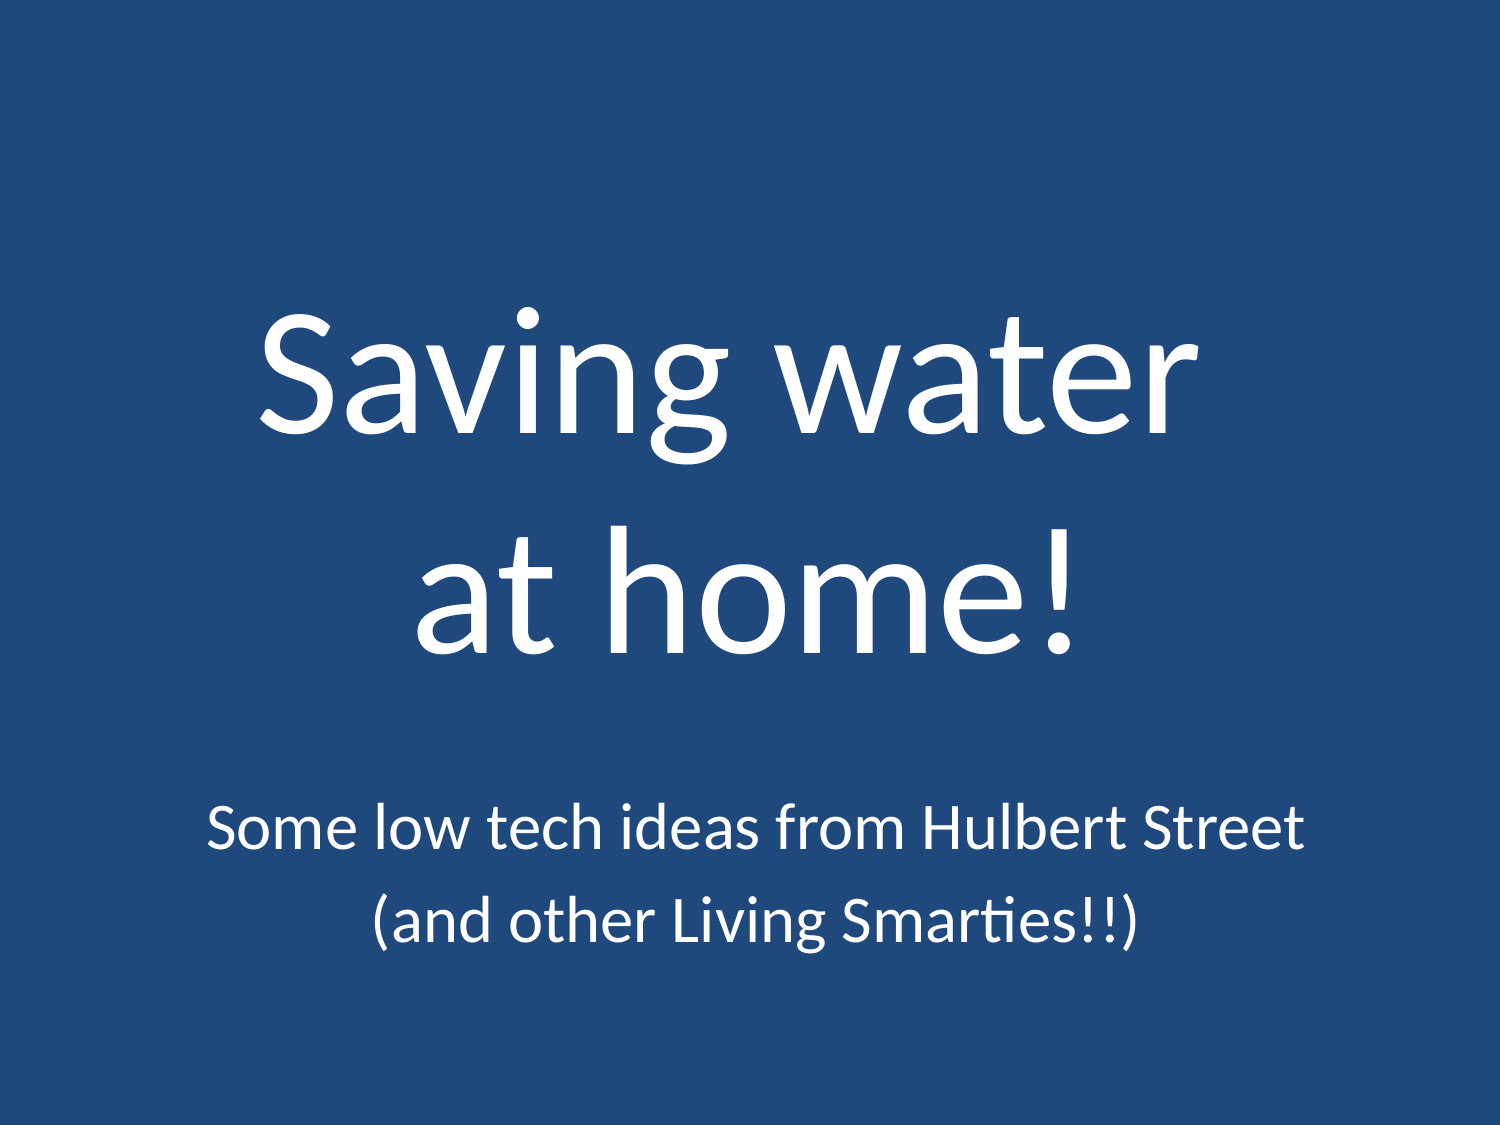

# Saving water at home!
Some low tech ideas from Hulbert Street
(and other Living Smarties!!)